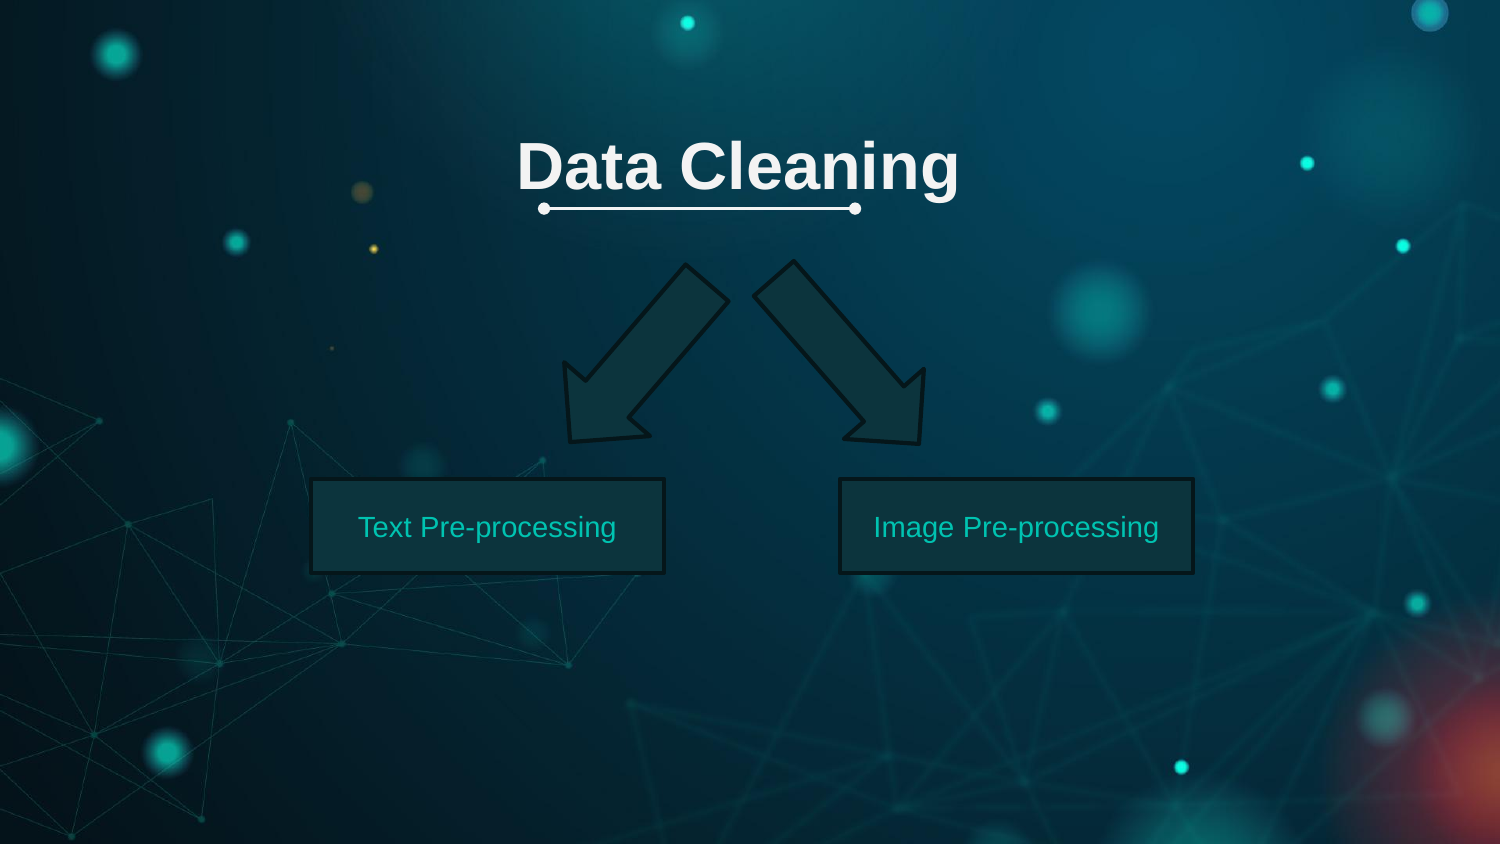

# Data Cleaning

Image Pre-processing
Text Pre-processing